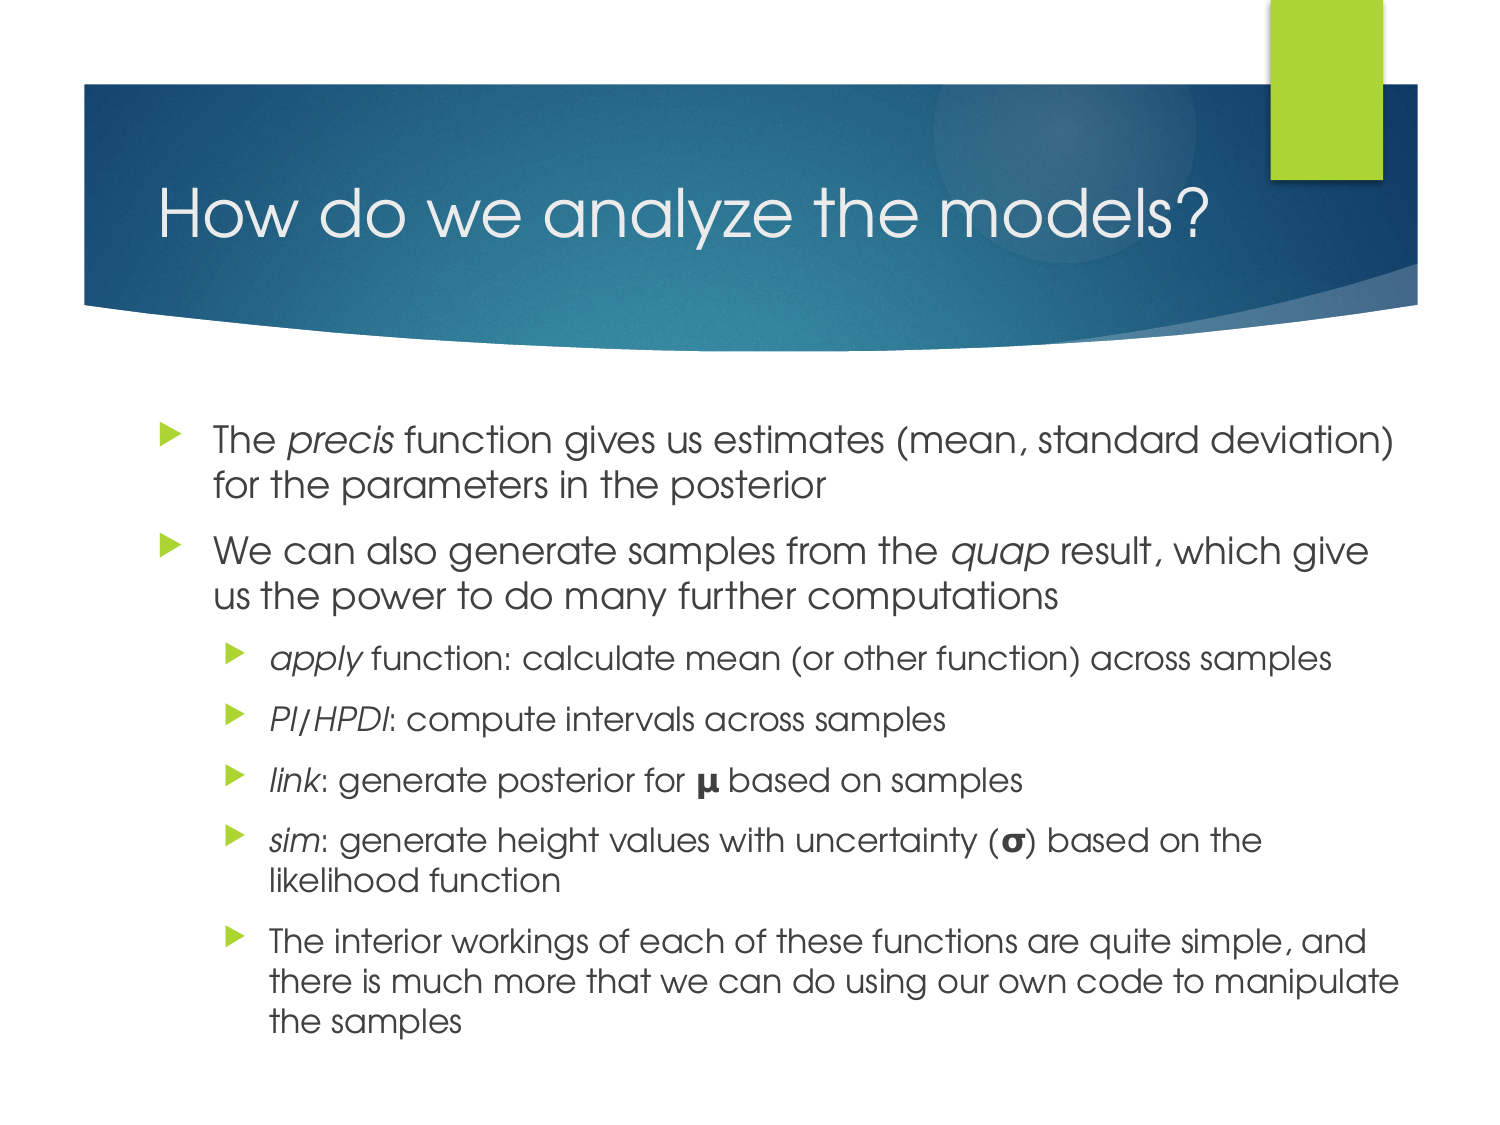

# How do we analyze the models?
The precis function gives us estimates (mean, standard deviation) for the parameters in the posterior
We can also generate samples from the quap result, which give us the power to do many further computations
apply function: calculate mean (or other function) across samples
PI/HPDI: compute intervals across samples
link: generate posterior for 𝝻 based on samples
sim: generate height values with uncertainty (𝞂) based on the likelihood function
The interior workings of each of these functions are quite simple, and there is much more that we can do using our own code to manipulate the samples